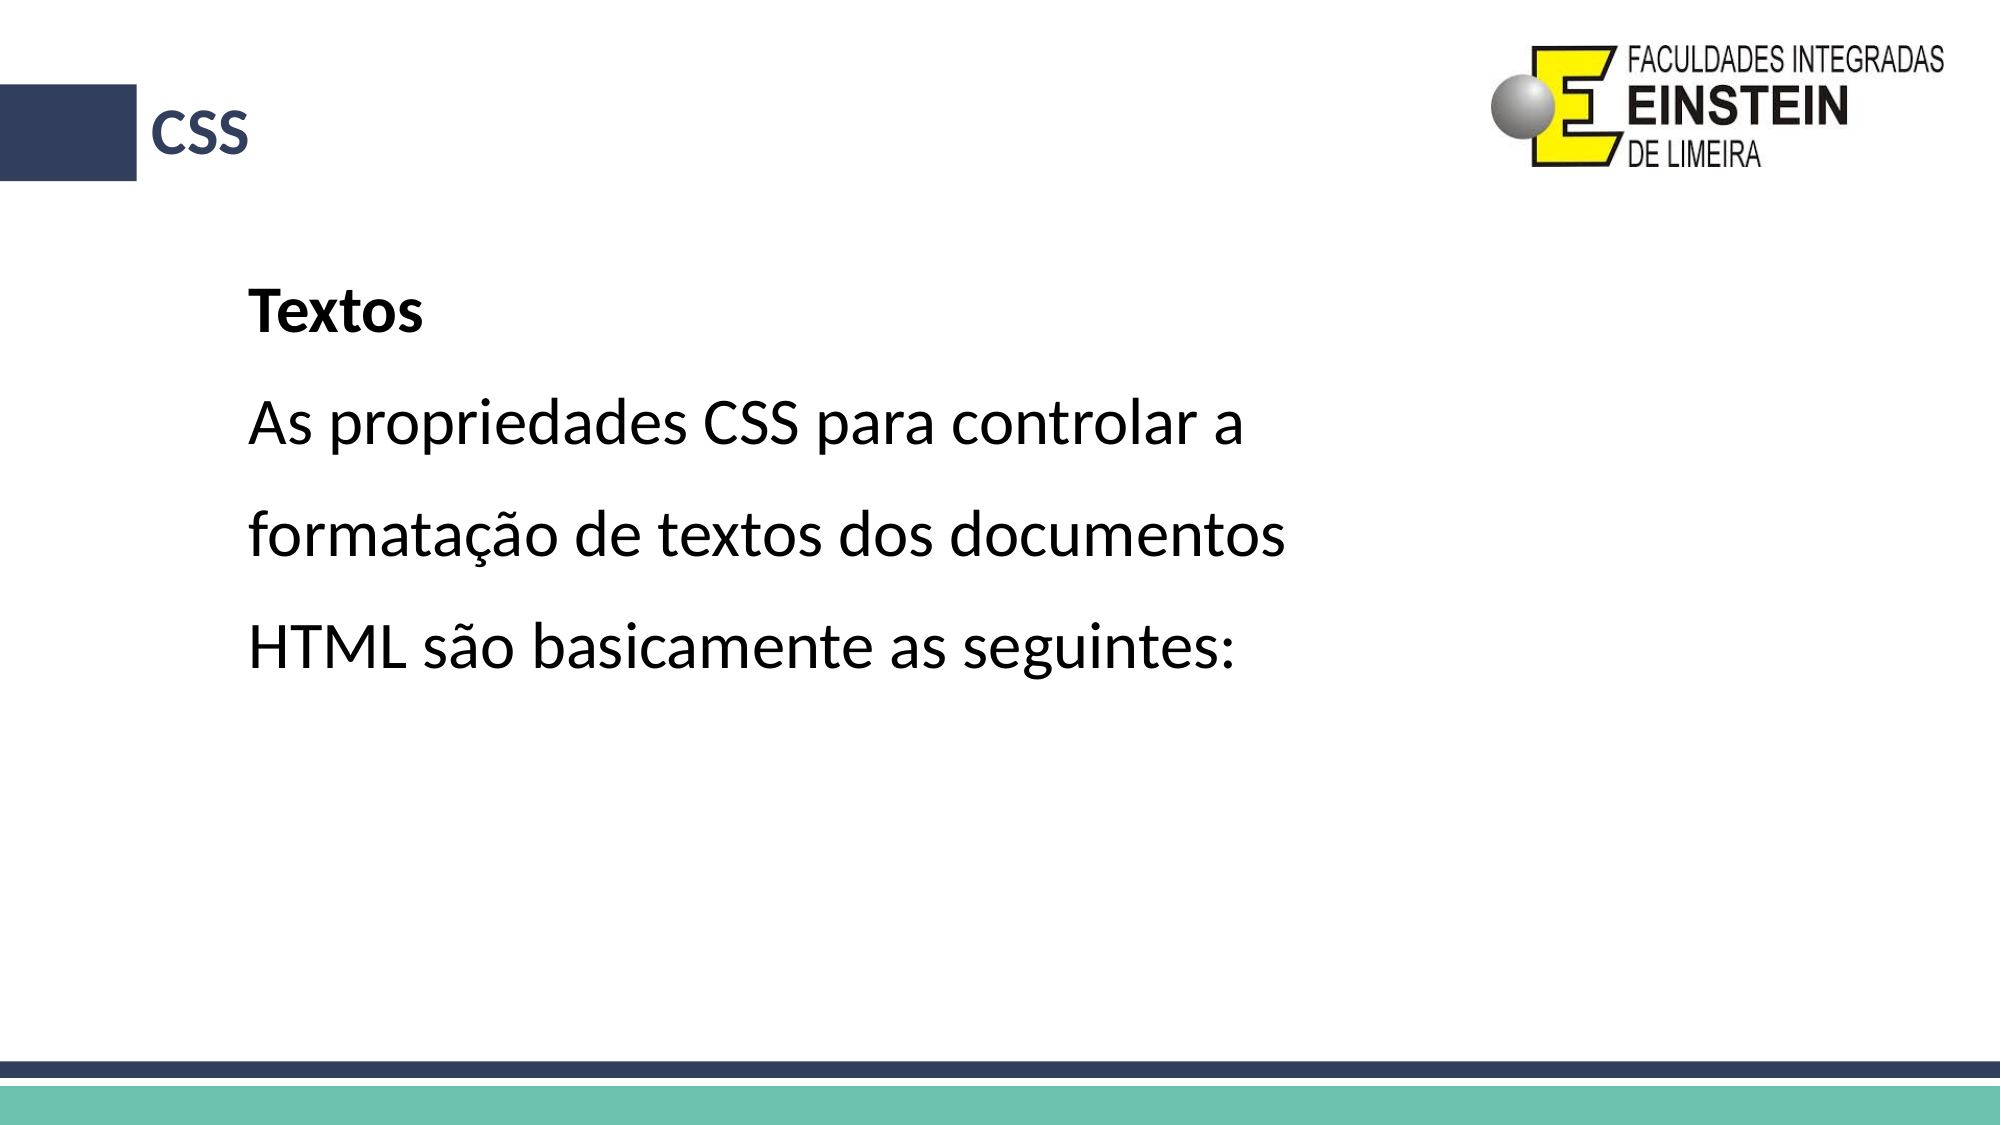

# CSS
Textos
As propriedades CSS para controlar a
formatação de textos dos documentos
HTML são basicamente as seguintes: